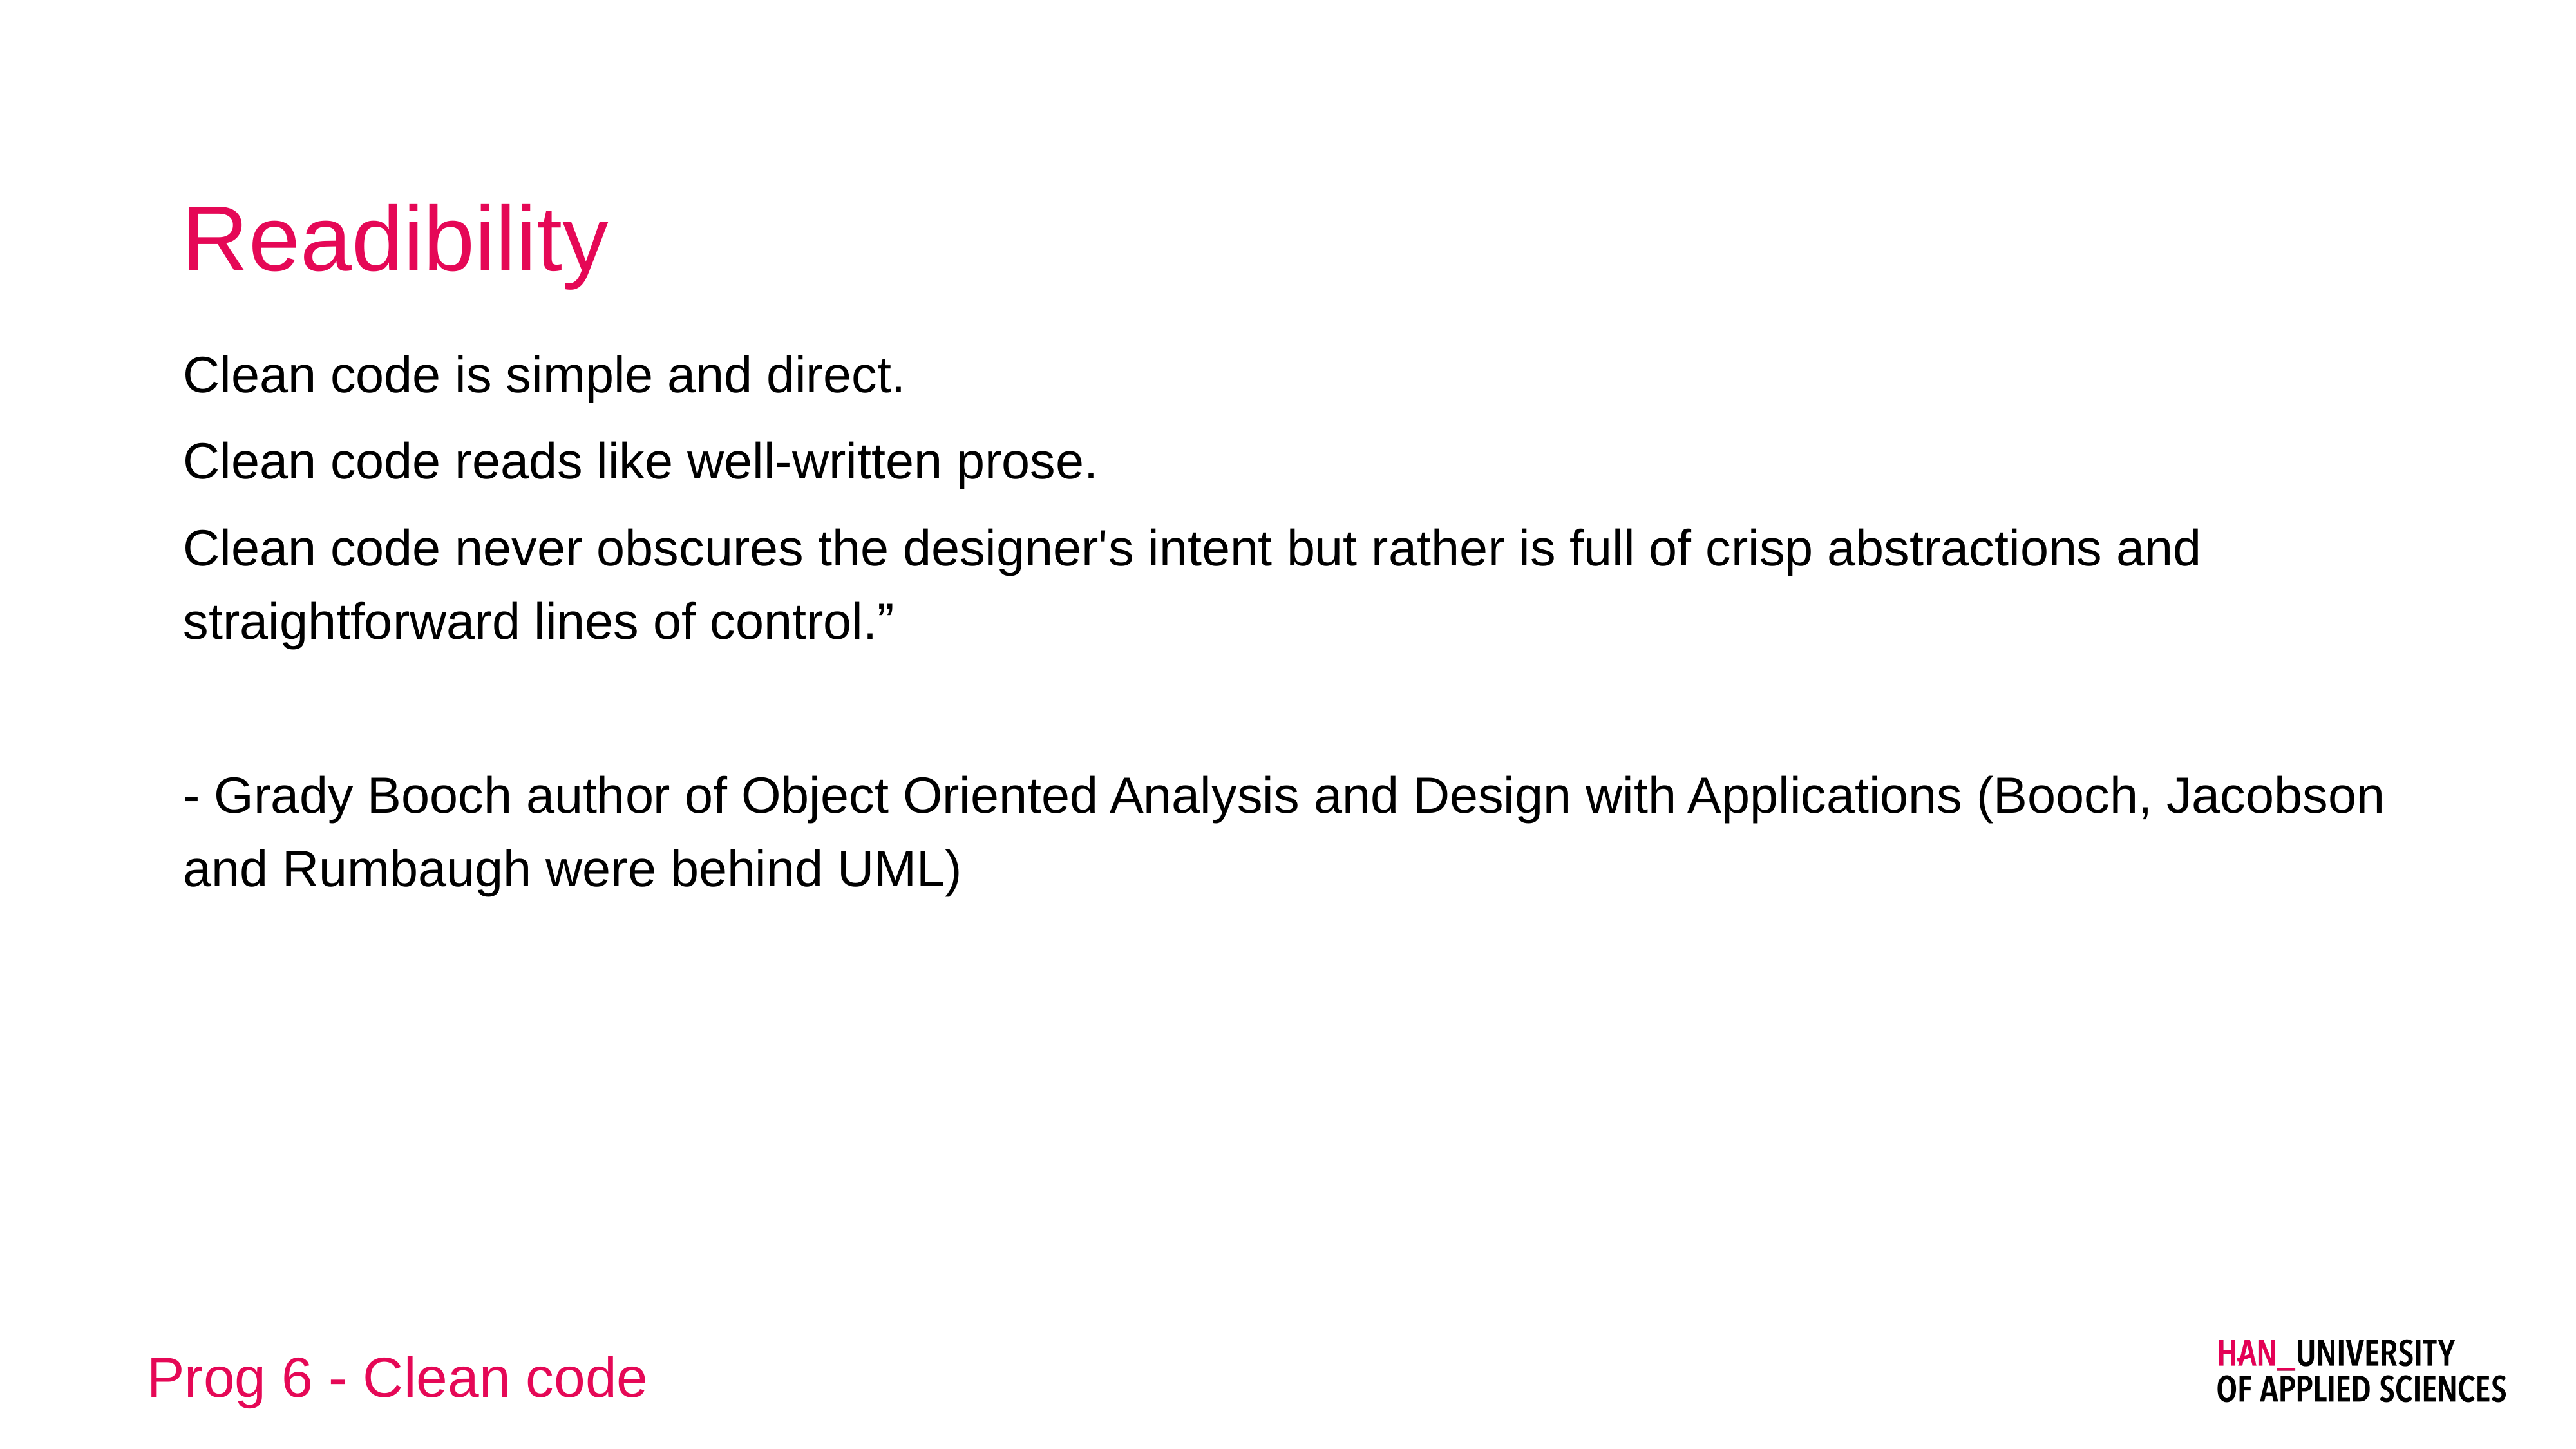

# Readibility
Clean code is simple and direct.
Clean code reads like well-written prose.
Clean code never obscures the designer's intent but rather is full of crisp abstractions and straightforward lines of control.”

- Grady Booch author of Object Oriented Analysis and Design with Applications (Booch, Jacobson and Rumbaugh were behind UML)